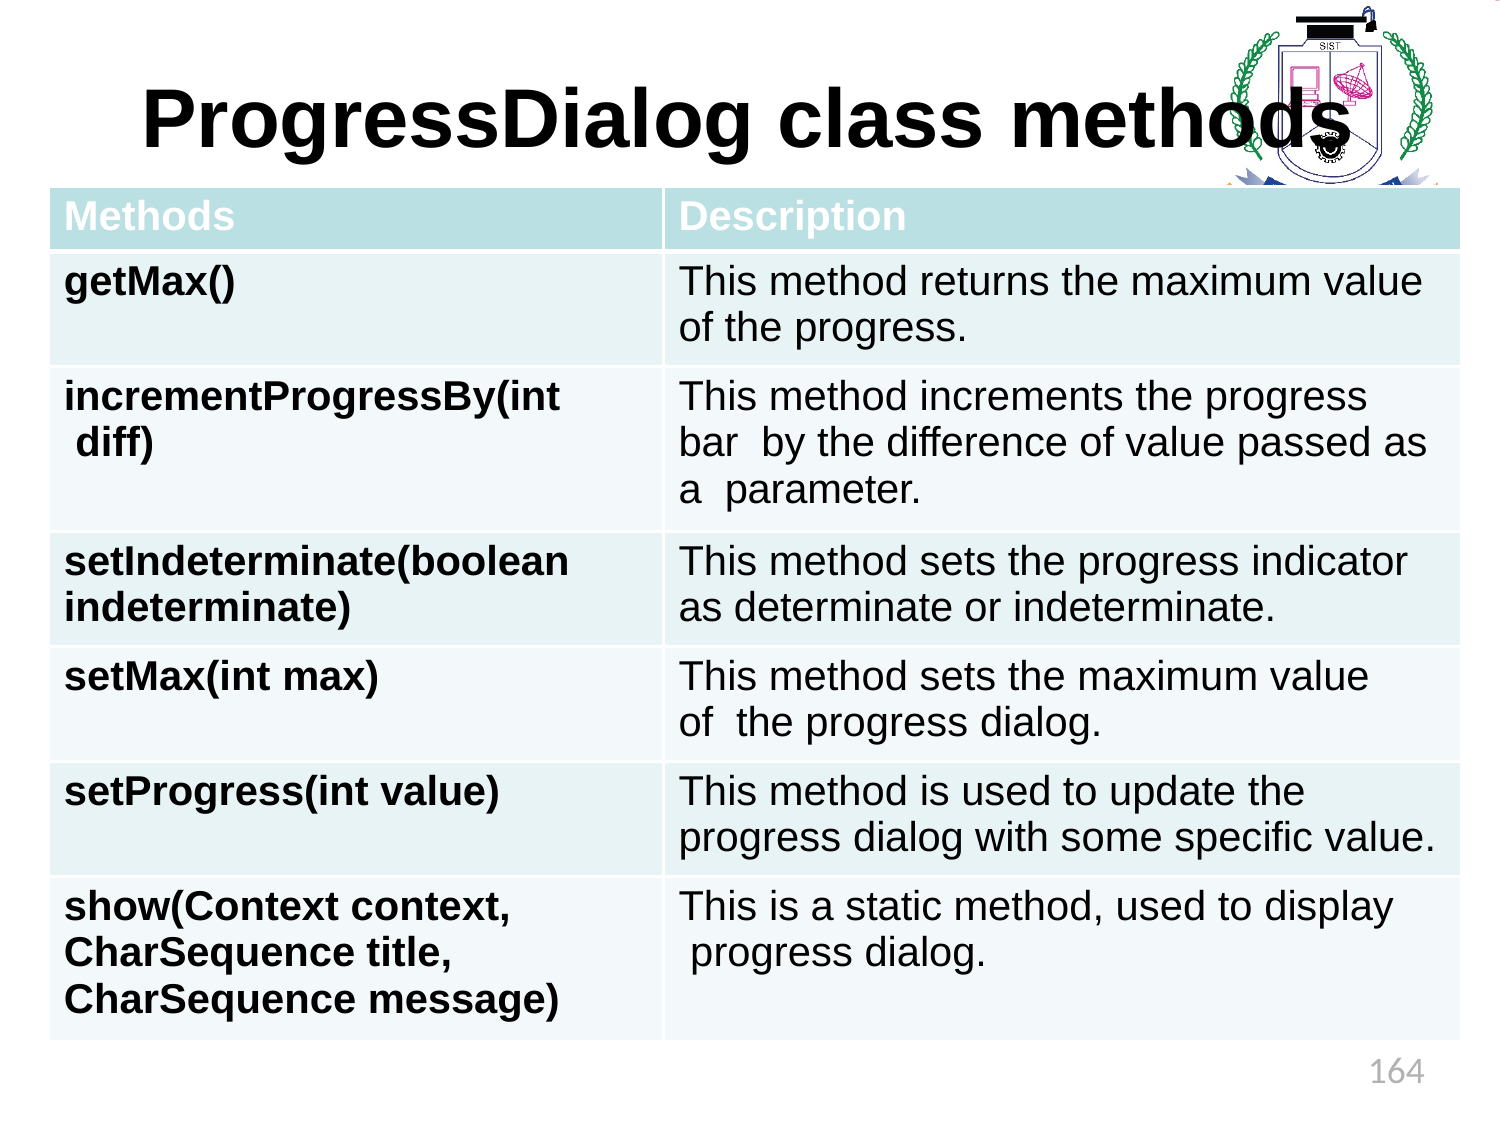

# ProgressDialog class methods
| Methods | Description |
| --- | --- |
| getMax() | This method returns the maximum value of the progress. |
| incrementProgressBy(int diff) | This method increments the progress bar by the difference of value passed as a parameter. |
| setIndeterminate(boolean indeterminate) | This method sets the progress indicator as determinate or indeterminate. |
| setMax(int max) | This method sets the maximum value of the progress dialog. |
| setProgress(int value) | This method is used to update the progress dialog with some specific value. |
| show(Context context, CharSequence title, CharSequence message) | This is a static method, used to display progress dialog. |
164